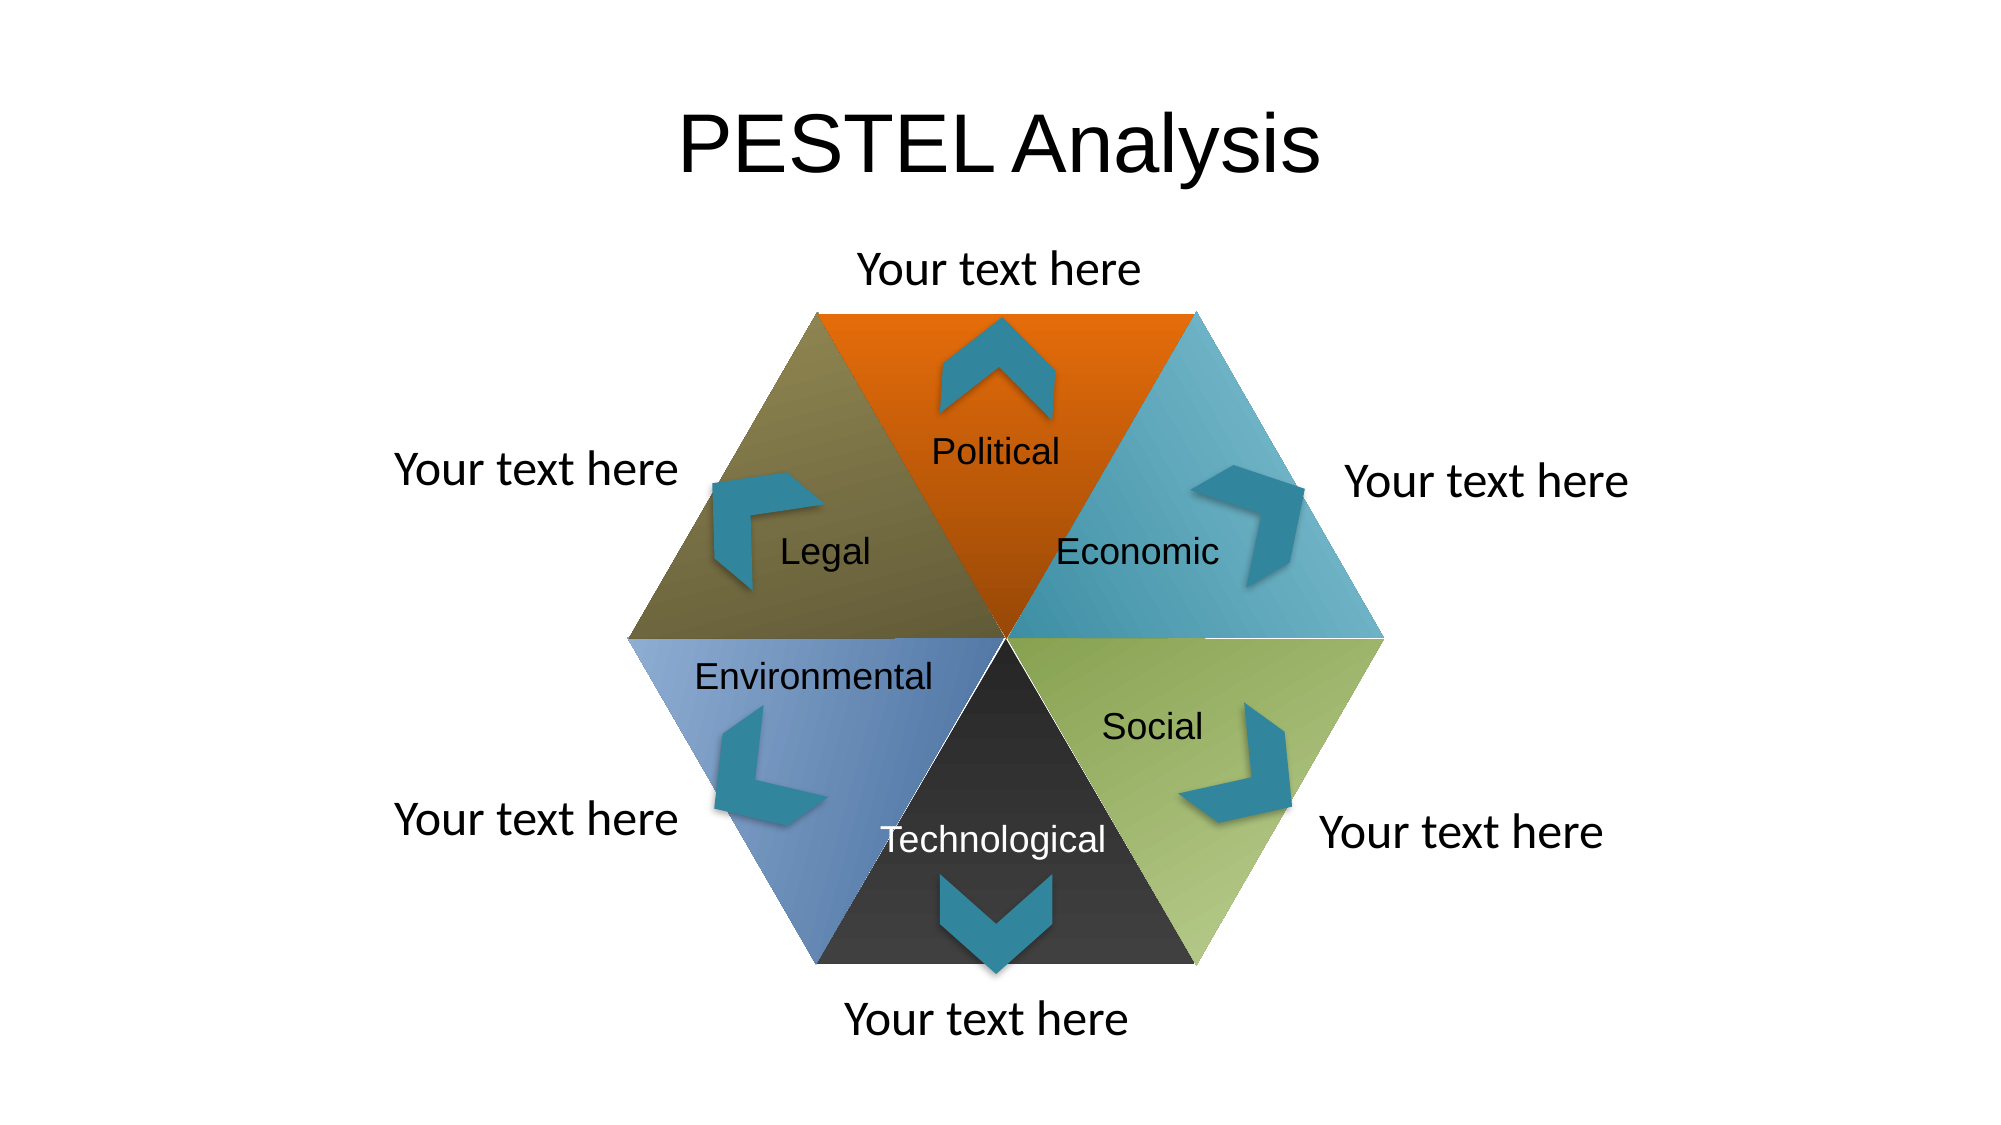

# PESTEL Analysis
Your text here

Political
Your text here
Your text here

Legal
Economic
Environmental
Social

Your text here
Your text here
Technological

Your text here